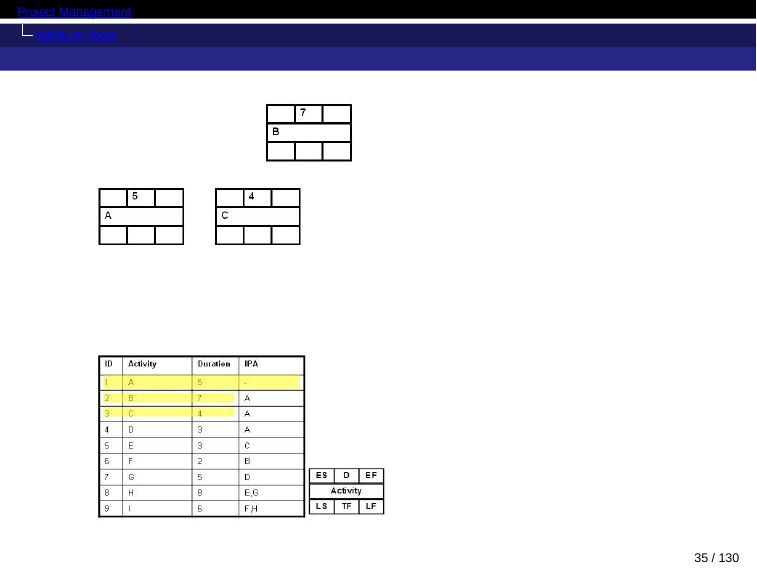

Project Management

Activity on Node

35 / 130